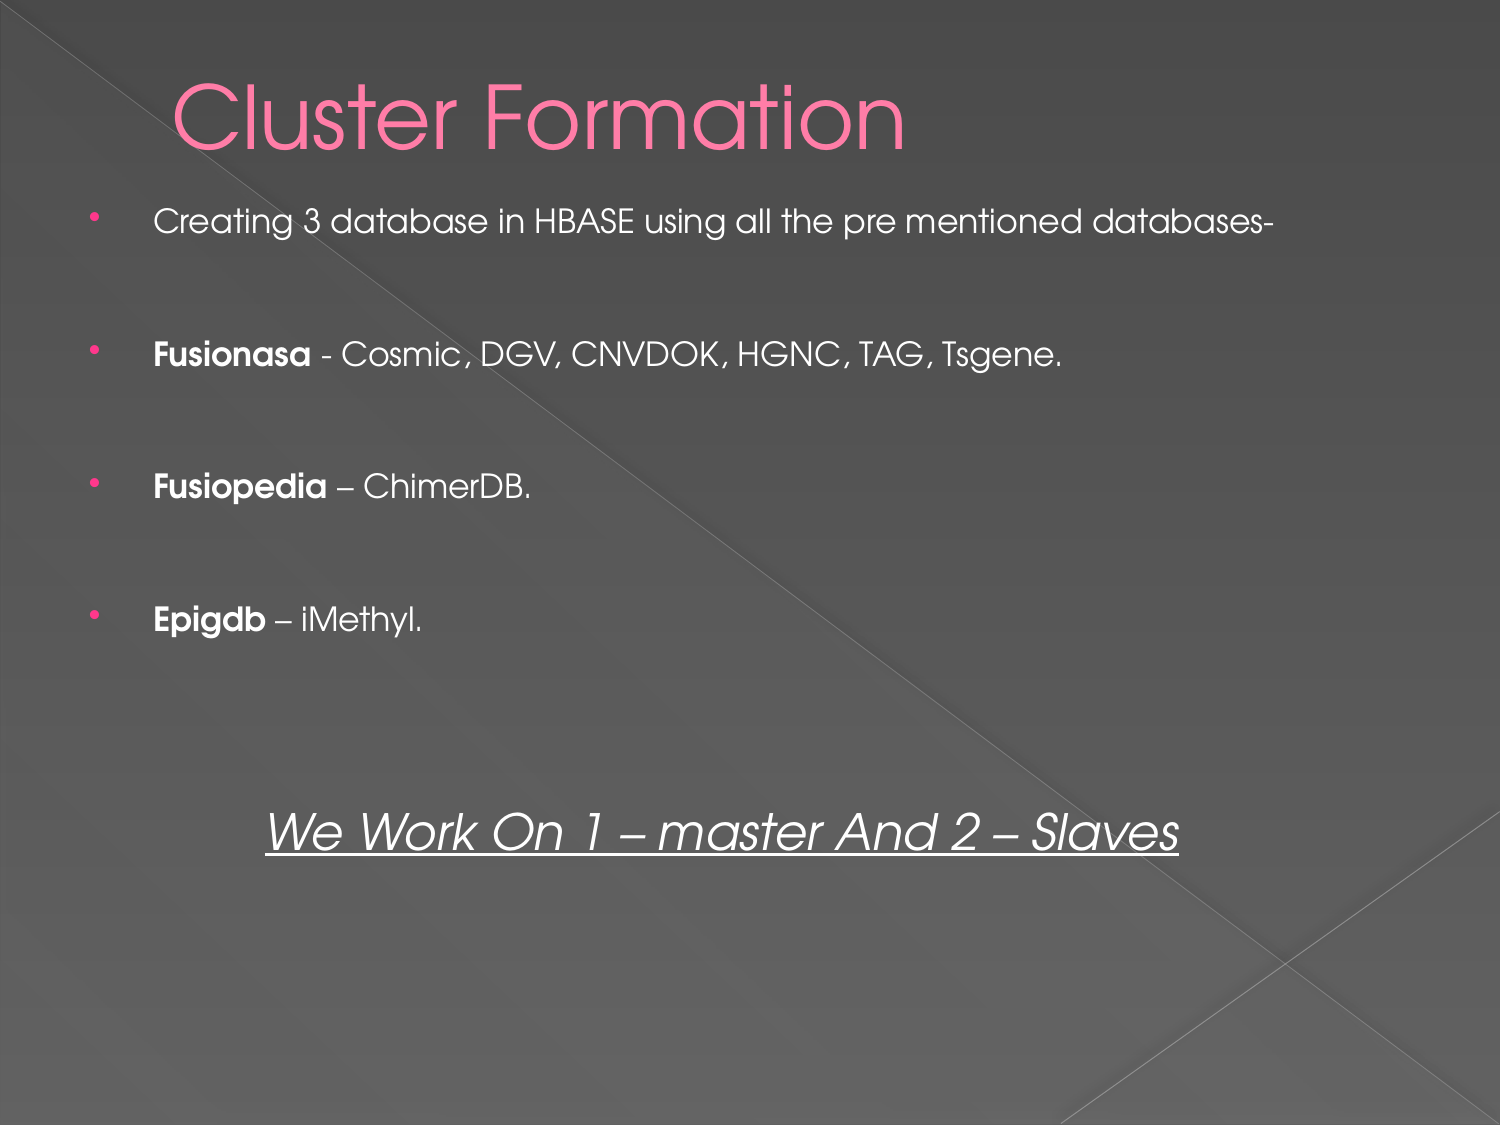

# Cluster Formation
Creating 3 database in HBASE using all the pre mentioned databases-

Fusionasa - Cosmic, DGV, CNVDOK, HGNC, TAG, Tsgene.

Fusiopedia – ChimerDB.

Epigdb – iMethyl.

We Work On 1 – master And 2 – Slaves